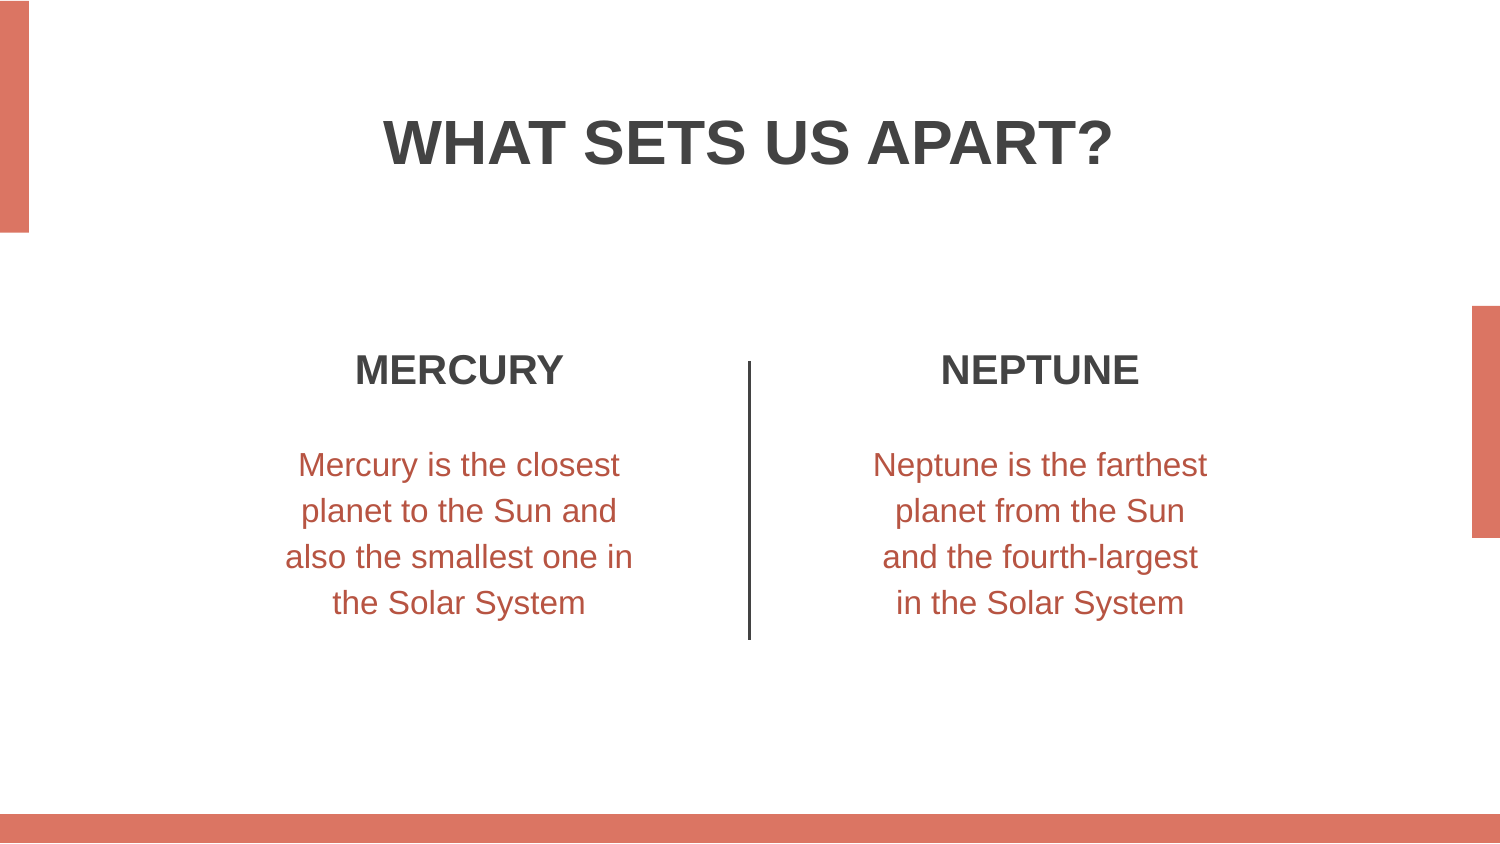

WHAT SETS US APART?
# MERCURY
NEPTUNE
Mercury is the closest
planet to the Sun and
also the smallest one in
the Solar System
Neptune is the farthest
planet from the Sun
and the fourth-largest
in the Solar System